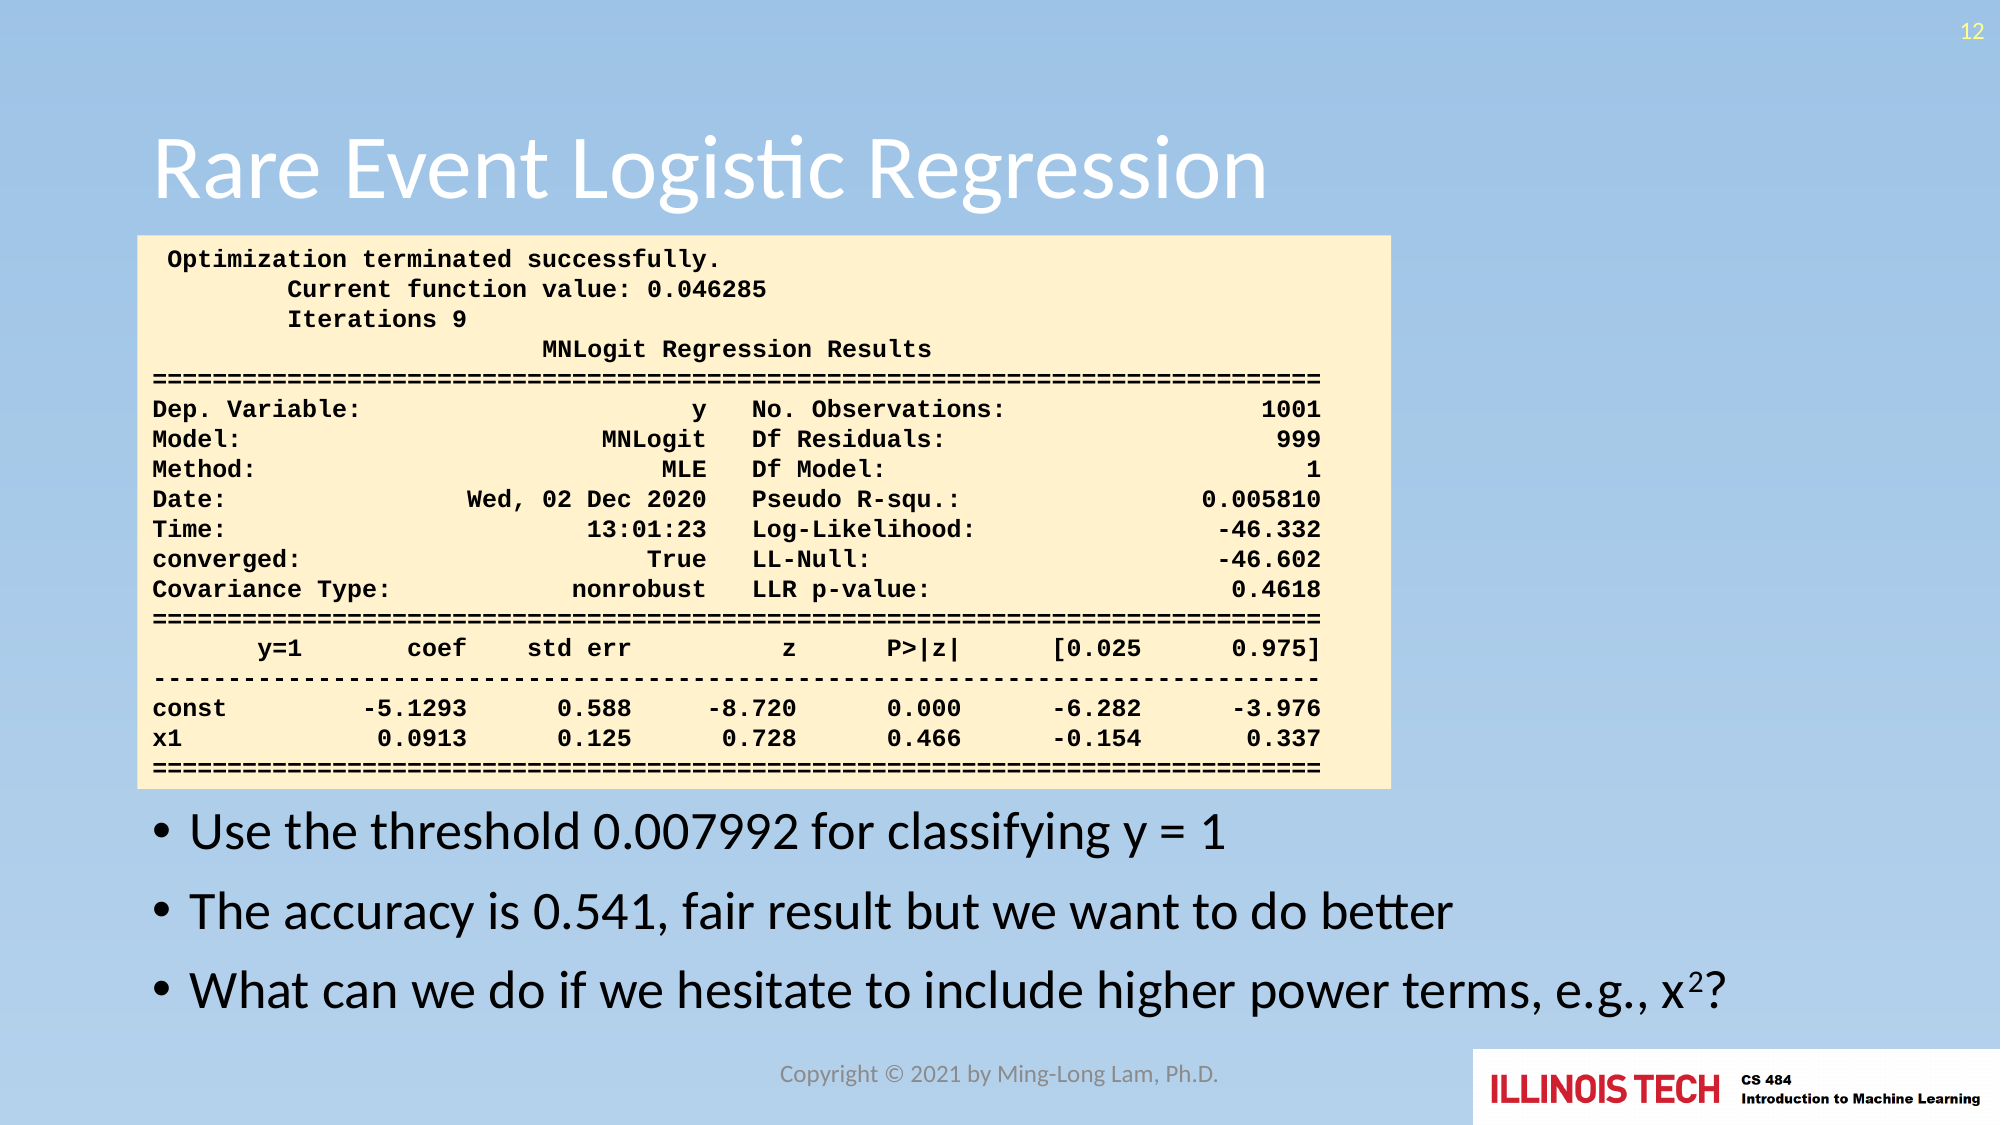

12
# Rare Event Logistic Regression
 Optimization terminated successfully.
         Current function value: 0.046285
         Iterations 9
                          MNLogit Regression Results
==============================================================================
Dep. Variable:                      y   No. Observations:                 1001
Model:                        MNLogit   Df Residuals:                      999
Method:                           MLE   Df Model:                            1
Date:                Wed, 02 Dec 2020   Pseudo R-squ.:                0.005810
Time:                        13:01:23   Log-Likelihood:                -46.332
converged:                       True   LL-Null:                       -46.602
Covariance Type:            nonrobust   LLR p-value:                    0.4618
==============================================================================
       y=1       coef    std err          z      P>|z|      [0.025      0.975]
------------------------------------------------------------------------------
const         -5.1293      0.588     -8.720      0.000      -6.282      -3.976
x1             0.0913      0.125      0.728      0.466      -0.154       0.337
==============================================================================
Use the threshold 0.007992 for classifying y = 1
The accuracy is 0.541, fair result but we want to do better
What can we do if we hesitate to include higher power terms, e.g., x2?
Copyright © 2021 by Ming-Long Lam, Ph.D.